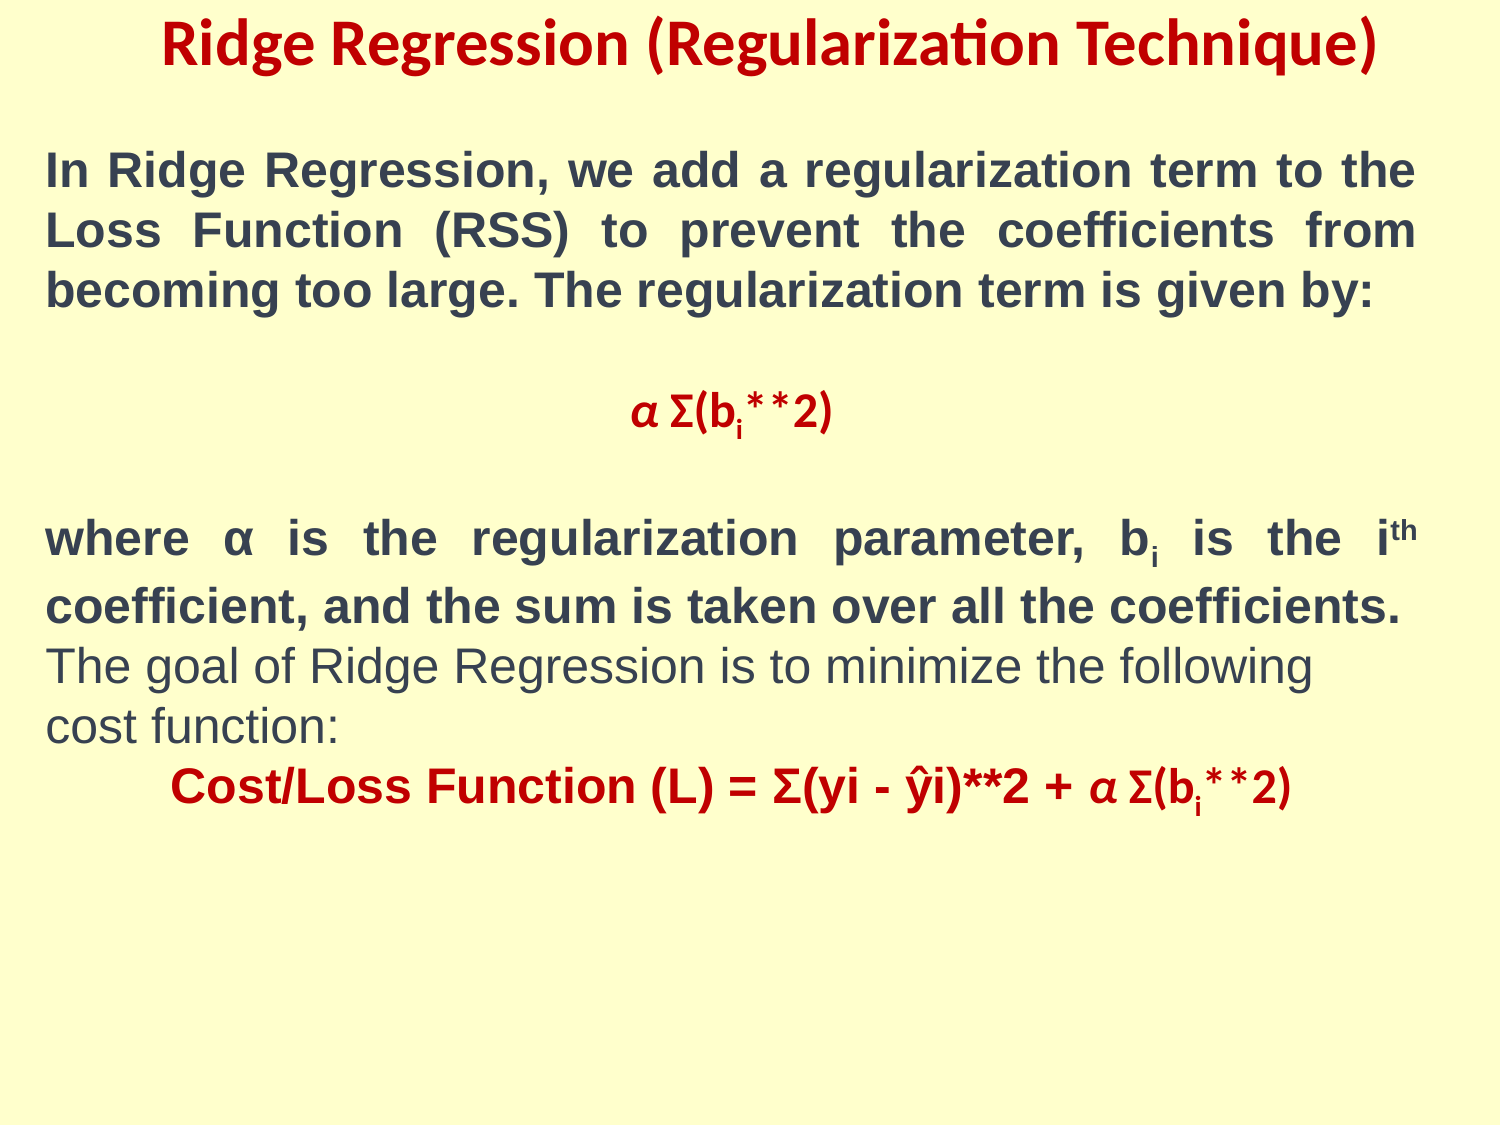

Ridge Regression (Regularization Technique)

In Ridge Regression, we add a regularization term to the Loss Function (RSS) to prevent the coefficients from becoming too large. The regularization term is given by:

α Σ(bi**2)

where α is the regularization parameter, bi is the ith coefficient, and the sum is taken over all the coefficients.
The goal of Ridge Regression is to minimize the following cost function:
Cost/Loss Function (L) = Σ(yi - ŷi)**2 + α Σ(bi**2)